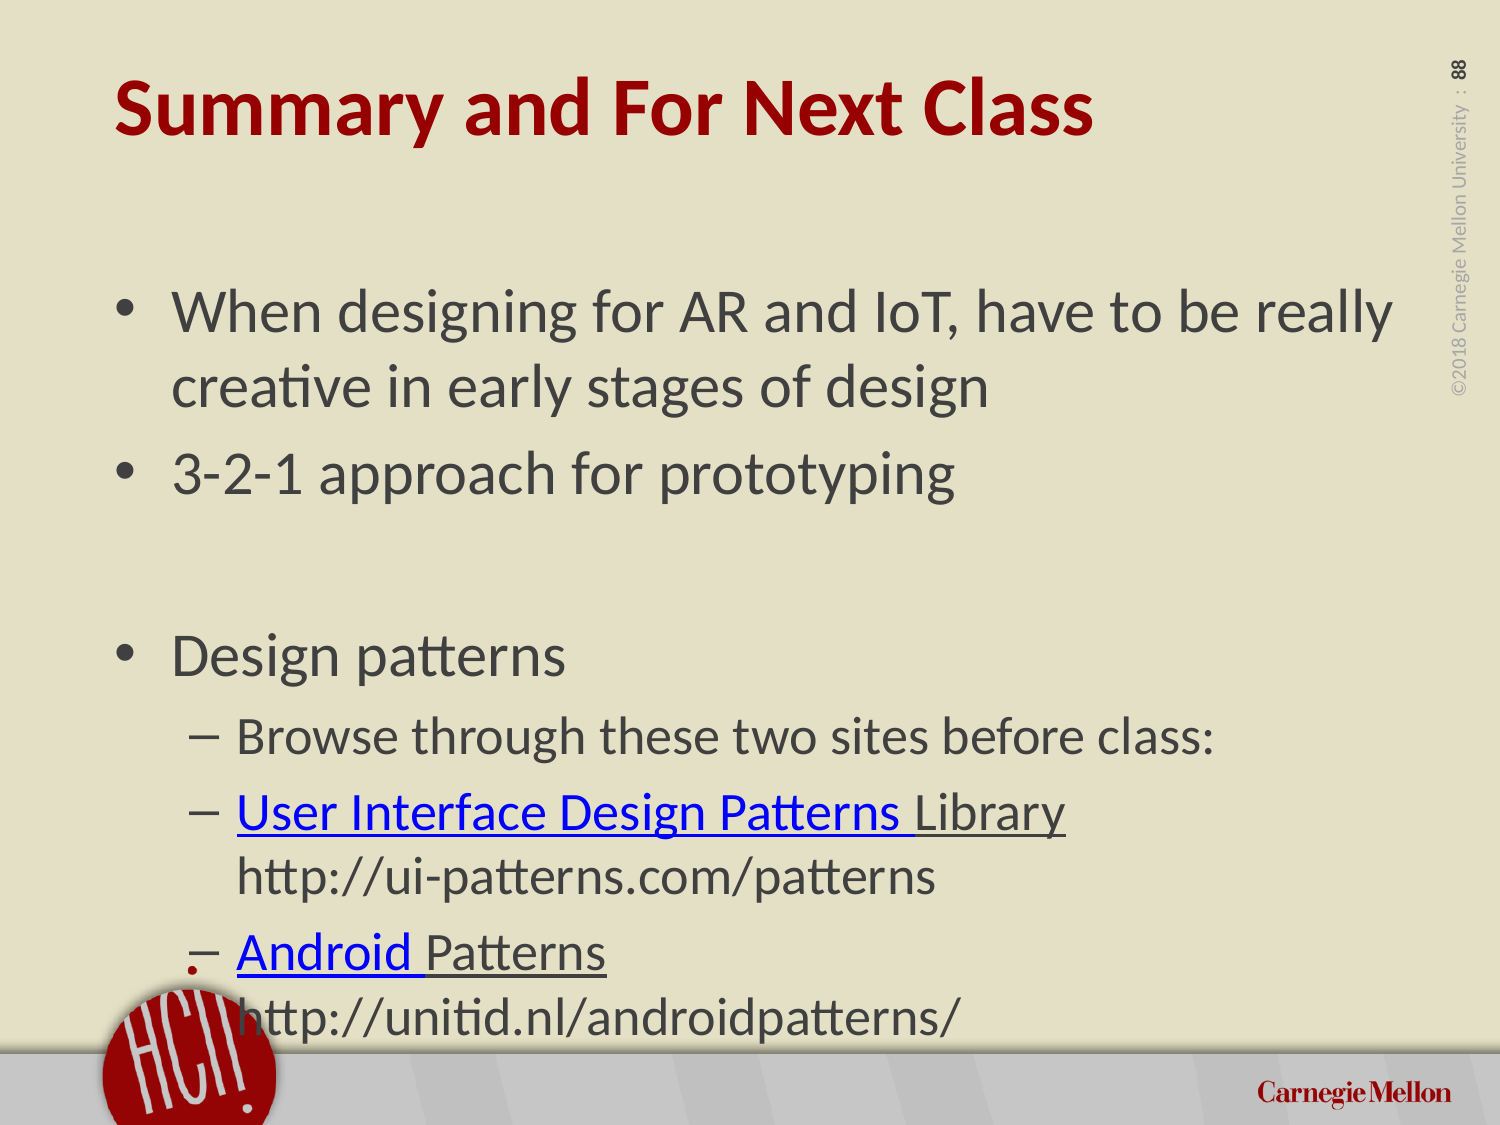

# Summary and For Next Class
When designing for AR and IoT, have to be really creative in early stages of design
3-2-1 approach for prototyping

Design patterns
Browse through these two sites before class:
User Interface Design Patterns Library
http://ui-patterns.com/patterns
Android Patterns
http://unitid.nl/androidpatterns/